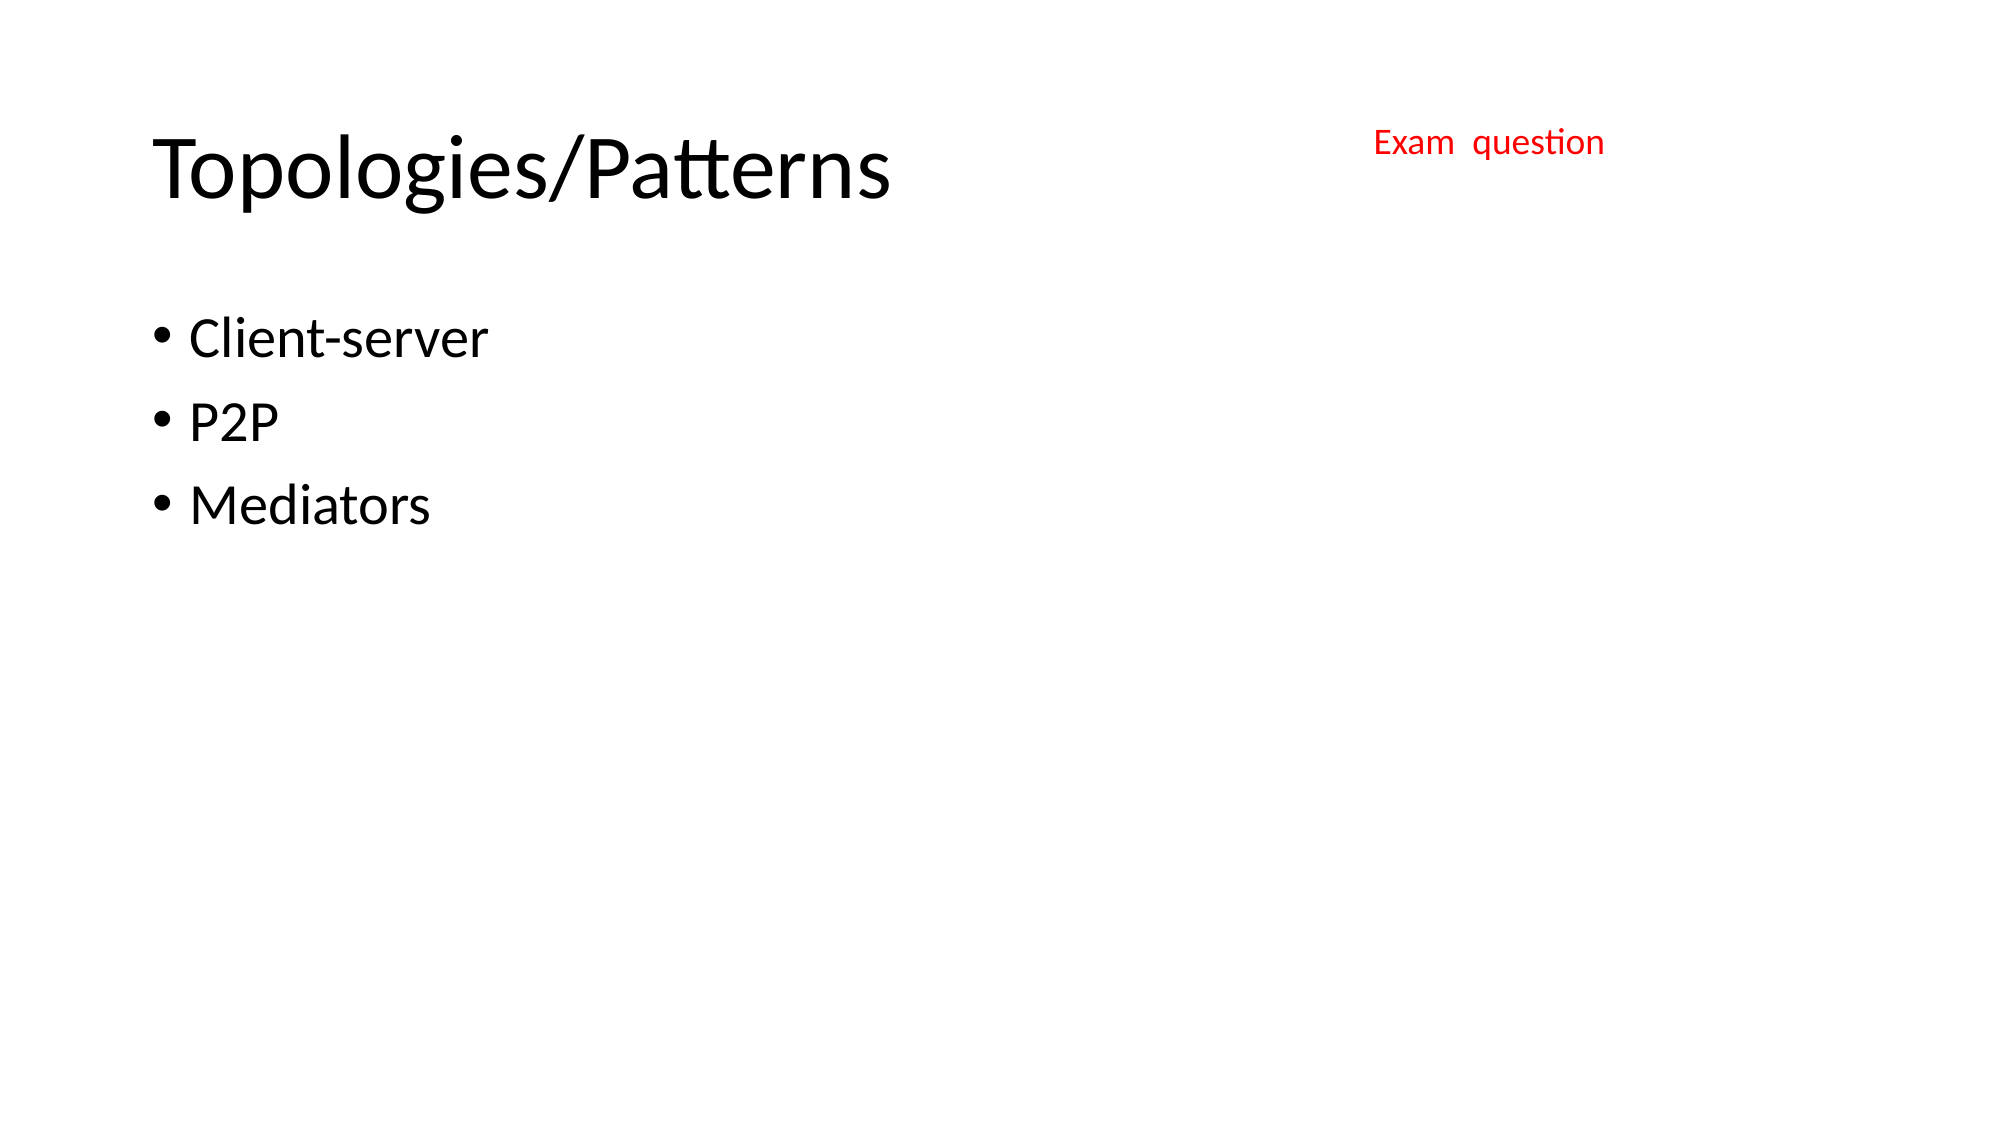

# Topologies/Patterns
Exam  question
Client-server
P2P
Mediators